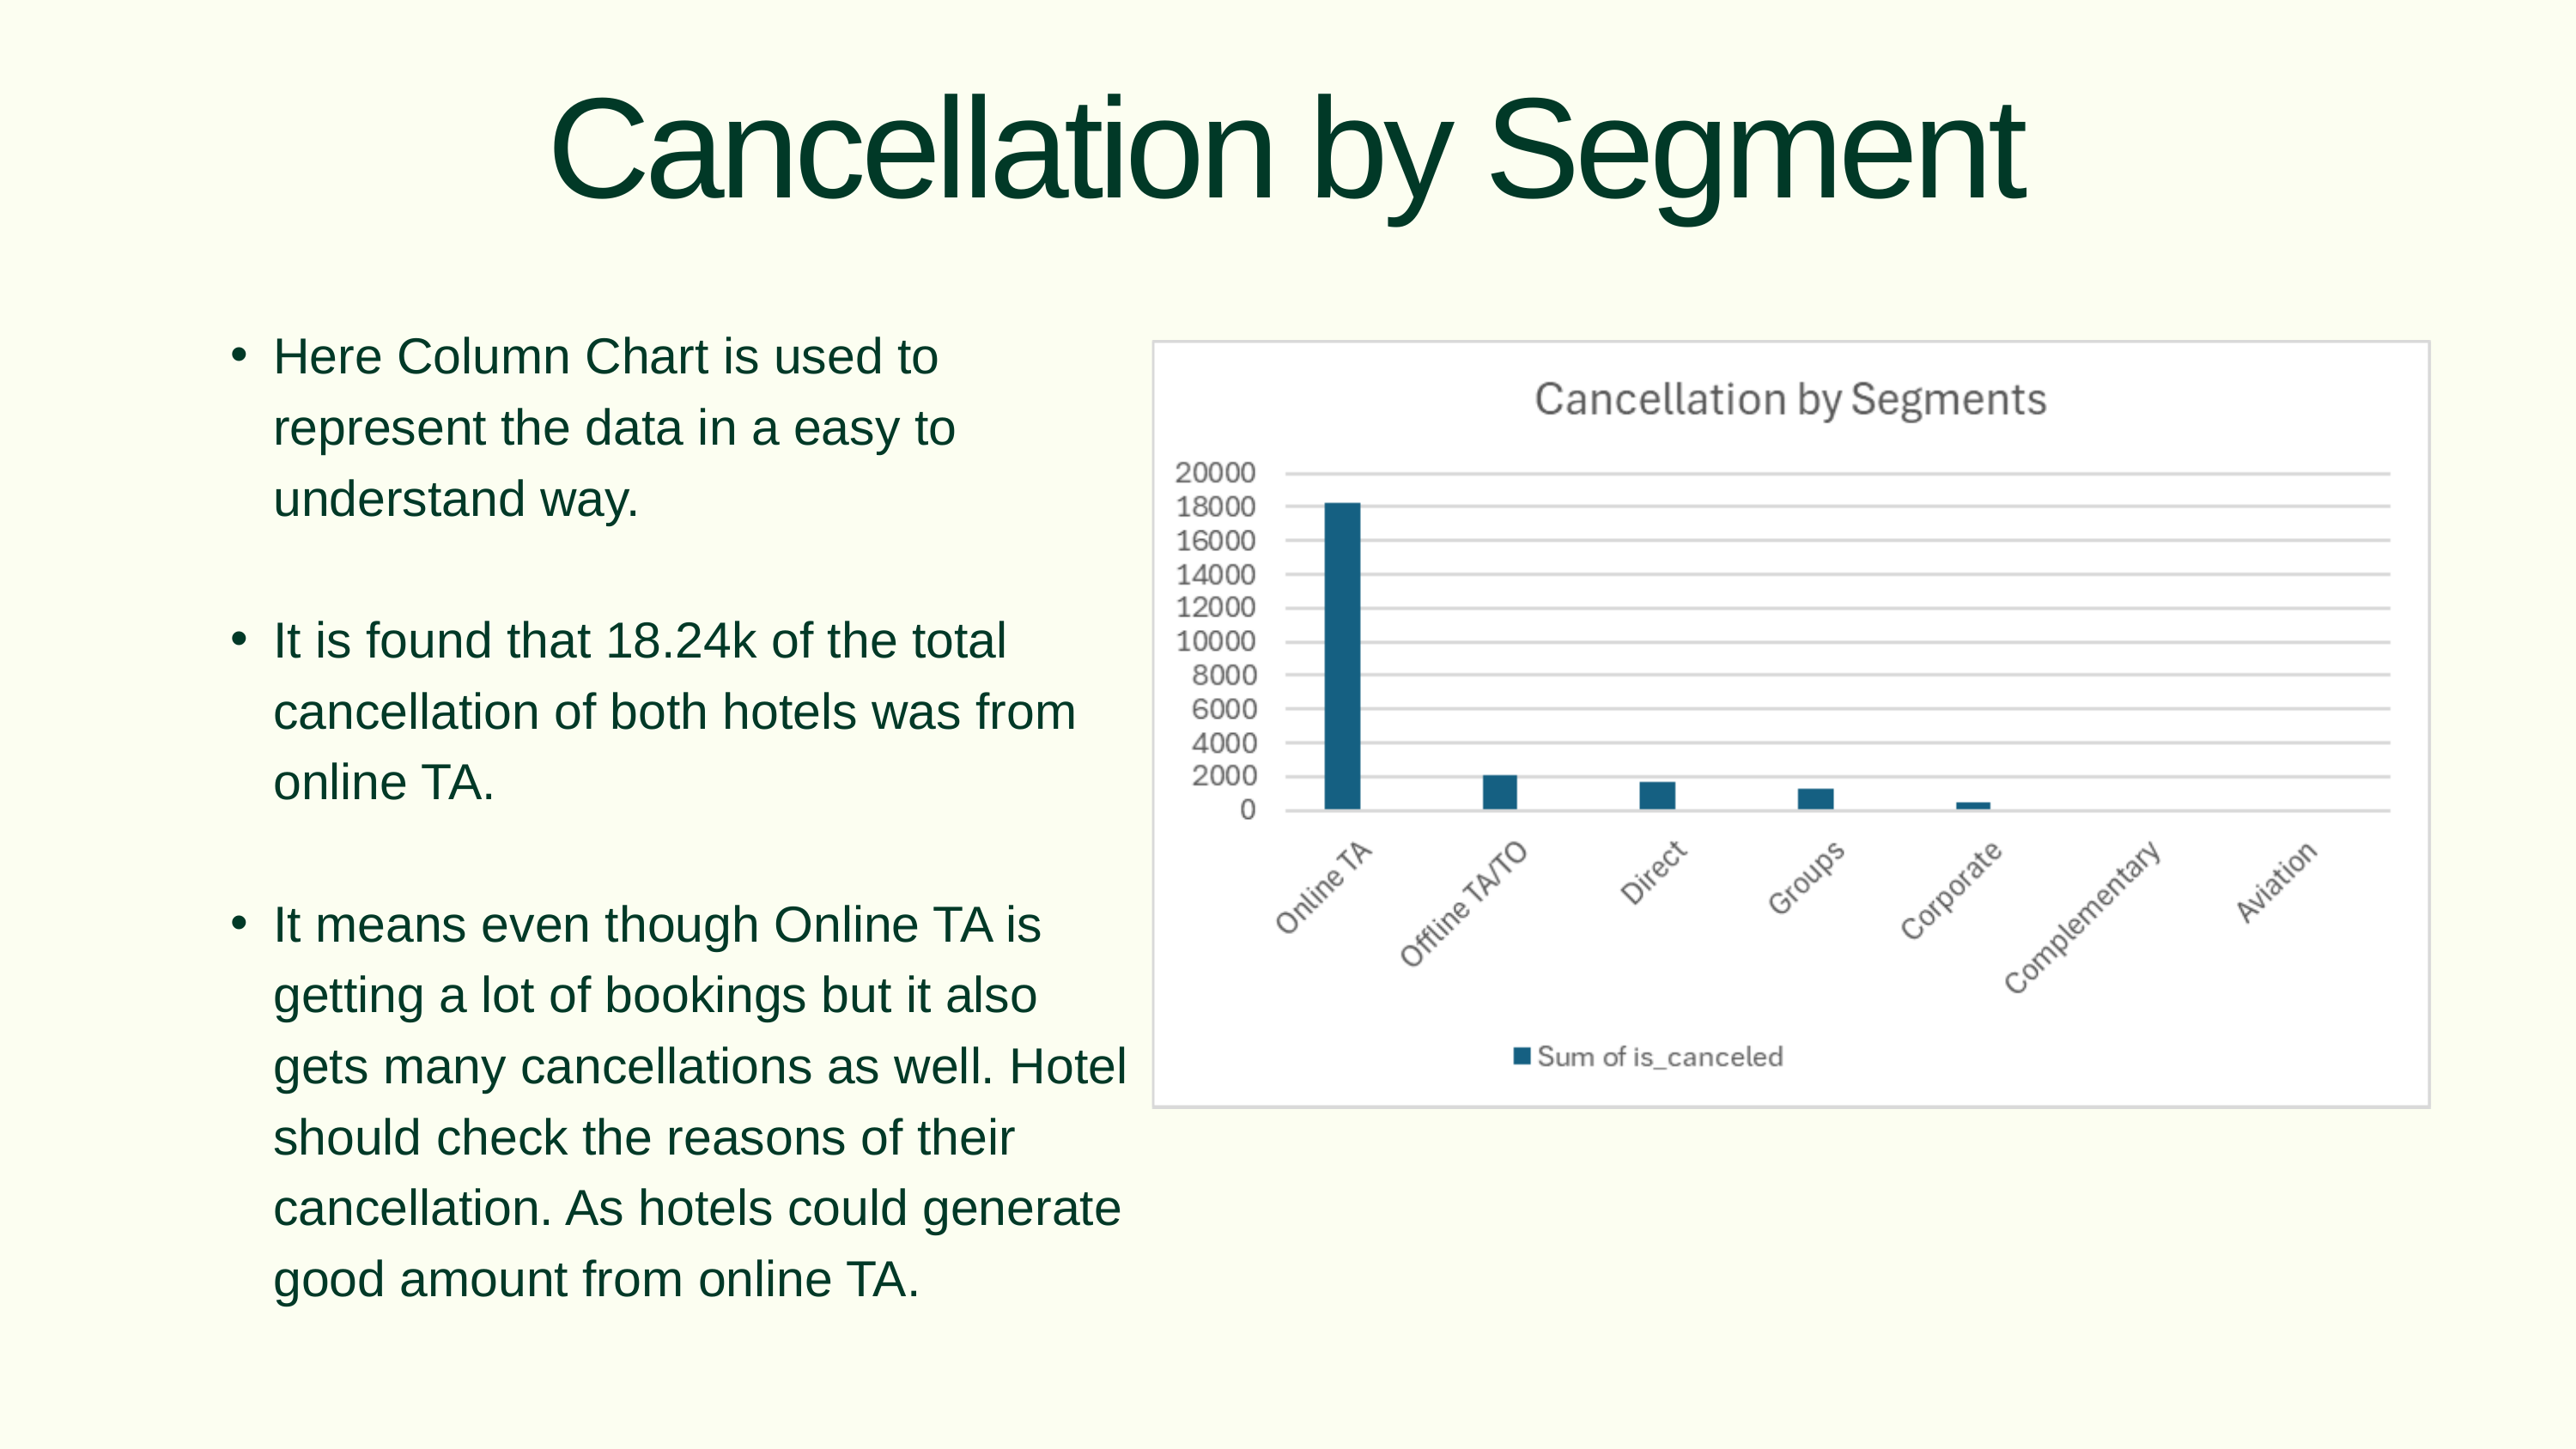

Cancellation by Segment
Here Column Chart is used to represent the data in a easy to understand way.

It is found that 18.24k of the total cancellation of both hotels was from online TA.

It means even though Online TA is getting a lot of bookings but it also gets many cancellations as well. Hotel should check the reasons of their cancellation. As hotels could generate good amount from online TA.